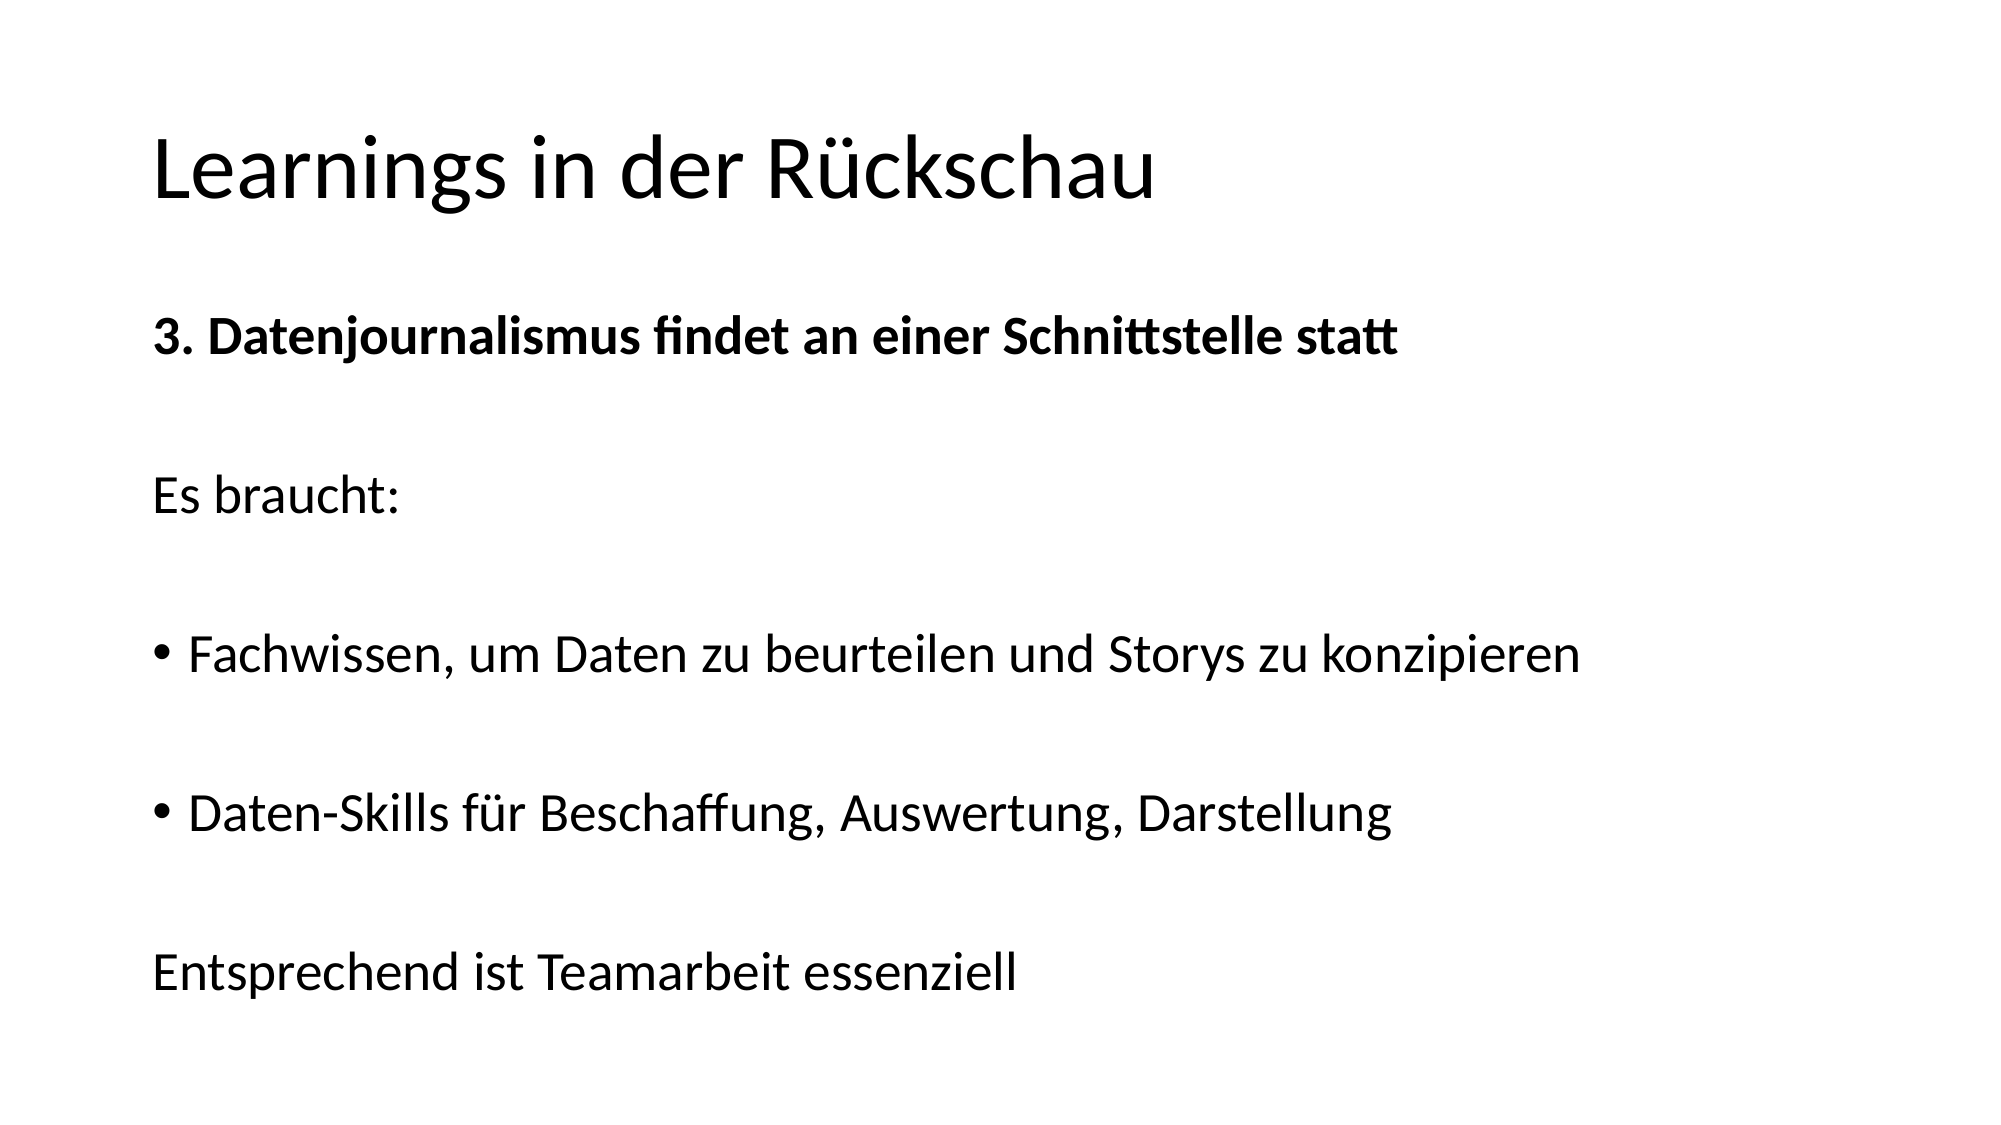

# Learnings in der Rückschau
3. Datenjournalismus findet an einer Schnittstelle statt

Es braucht:

Fachwissen, um Daten zu beurteilen und Storys zu konzipieren

Daten-Skills für Beschaffung, Auswertung, Darstellung

Entsprechend ist Teamarbeit essenziell